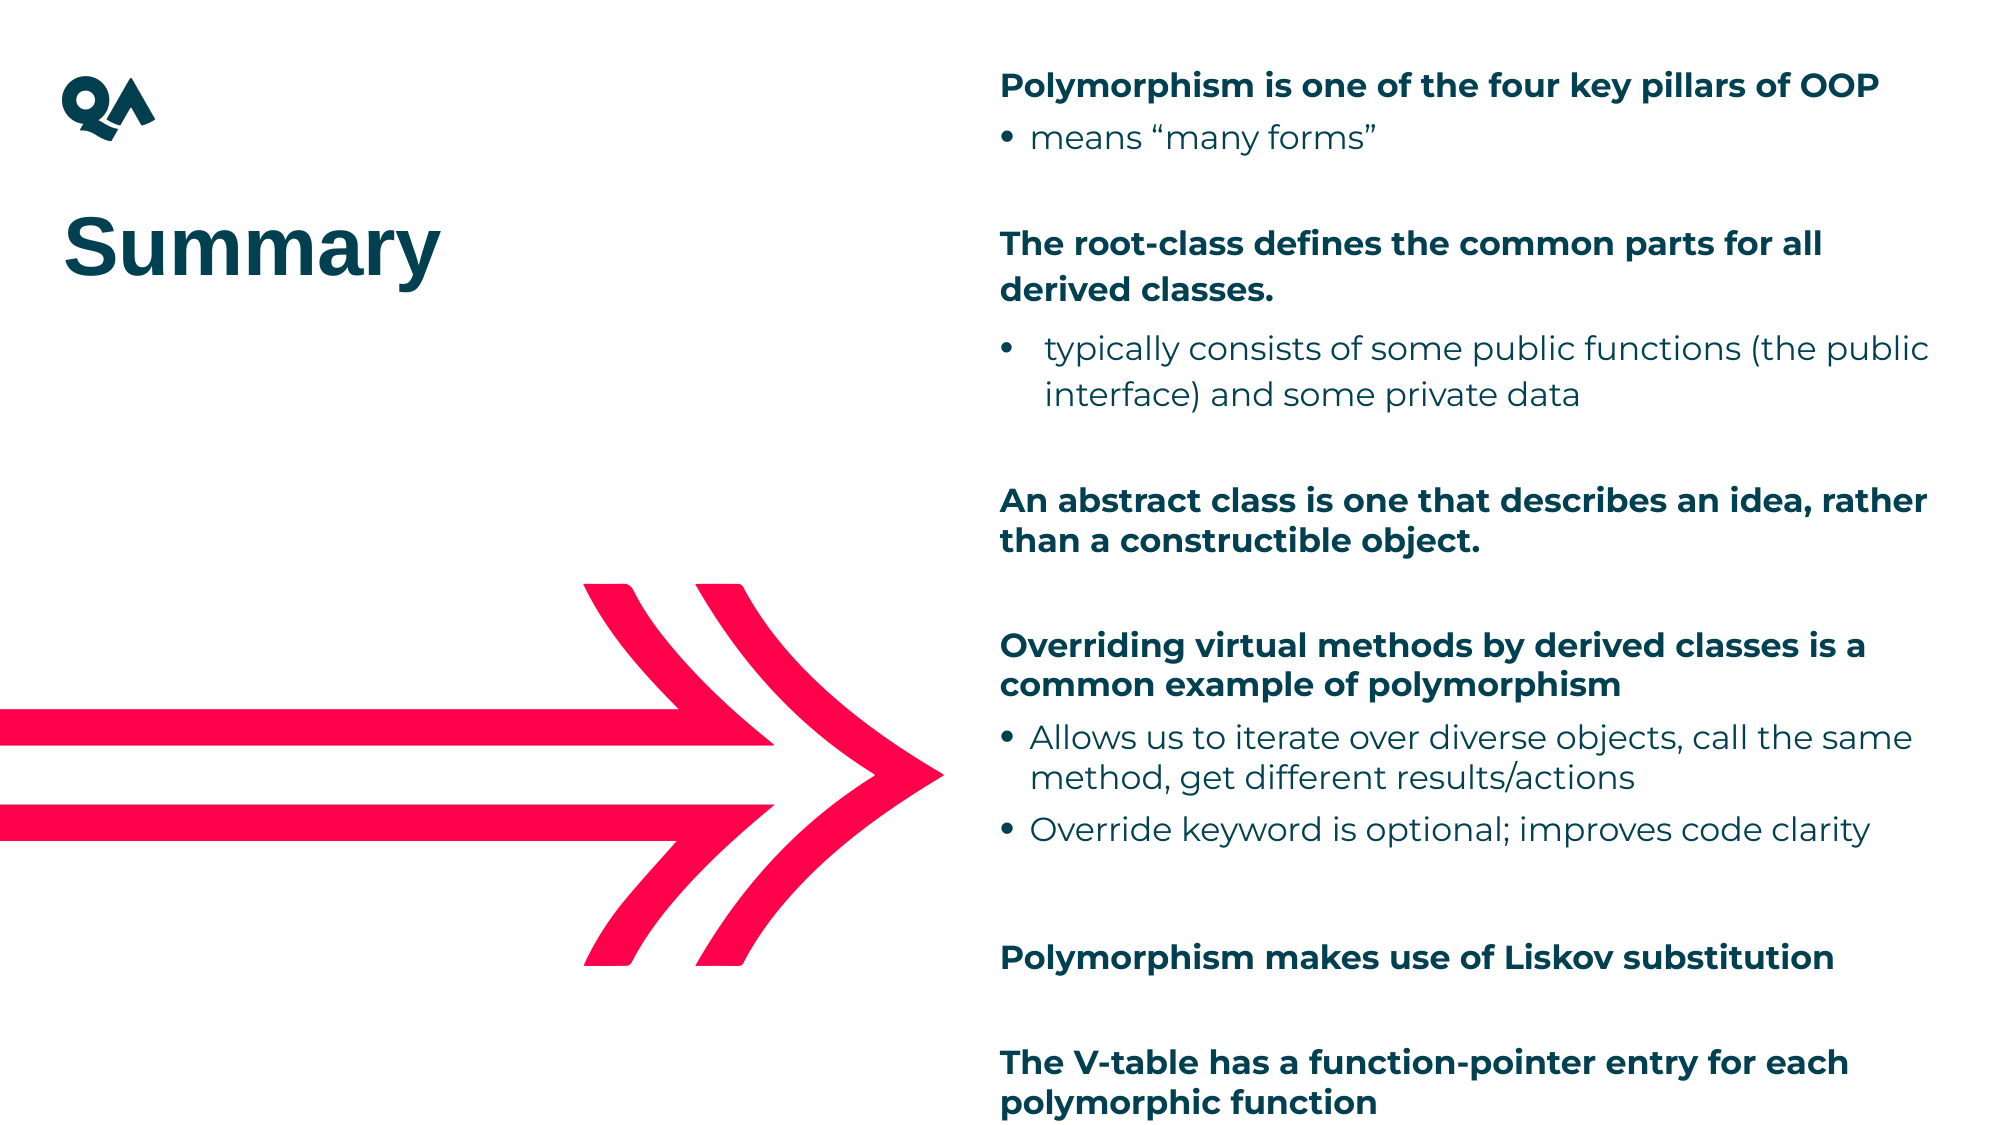

Polymorphism is one of the four key pillars of OOP
means “many forms”

The root-class defines the common parts for all derived classes.
typically consists of some public functions (the public interface) and some private data

An abstract class is one that describes an idea, rather than a constructible object.

Overriding virtual methods by derived classes is a common example of polymorphism
Allows us to iterate over diverse objects, call the same method, get different results/actions
Override keyword is optional; improves code clarity

Polymorphism makes use of Liskov substitution

The V-table has a function-pointer entry for each polymorphic function

Summary